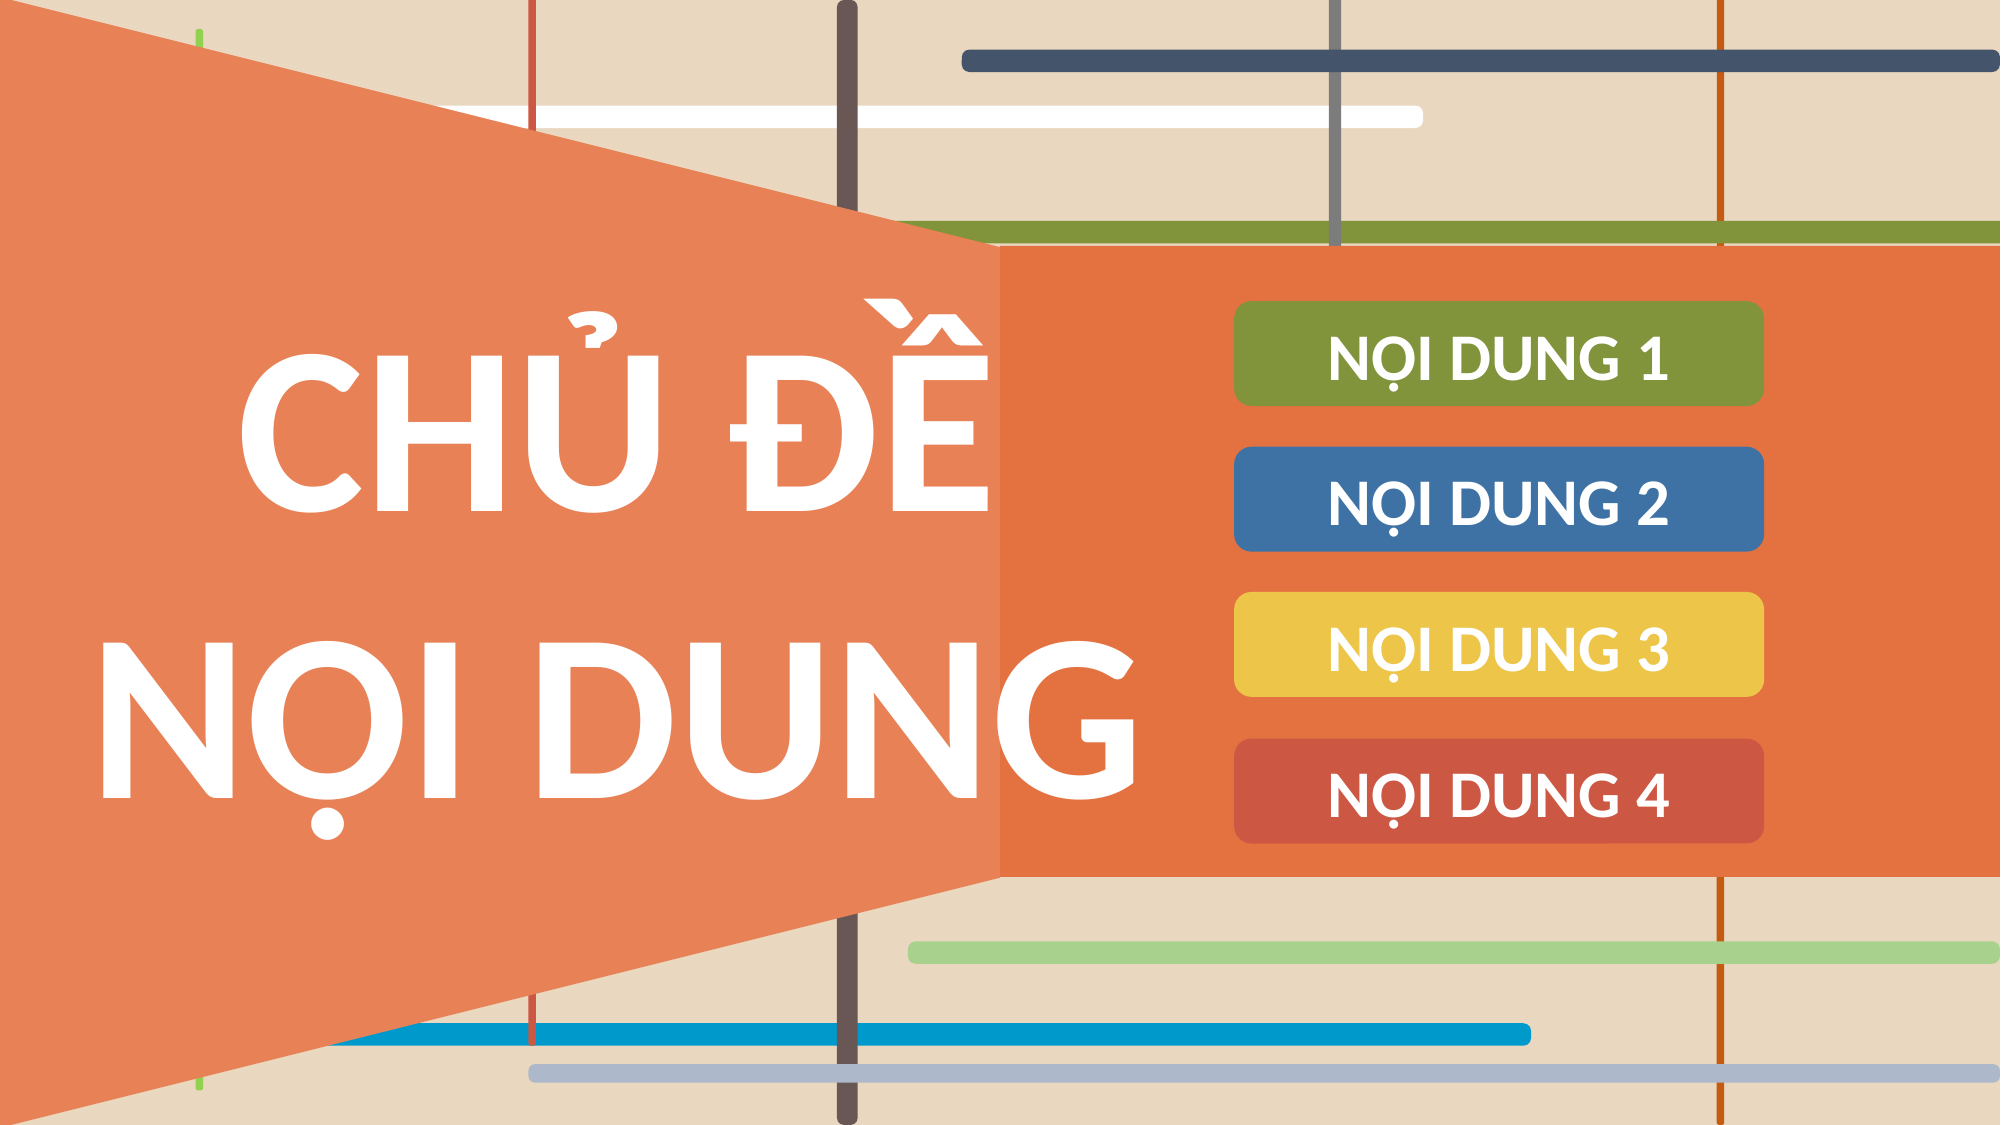

CHỦ ĐỀ NỘI DUNG

NỘI DUNG 1

NỘI DUNG 2
NỘI DUNG 3
NỘI DUNG 4